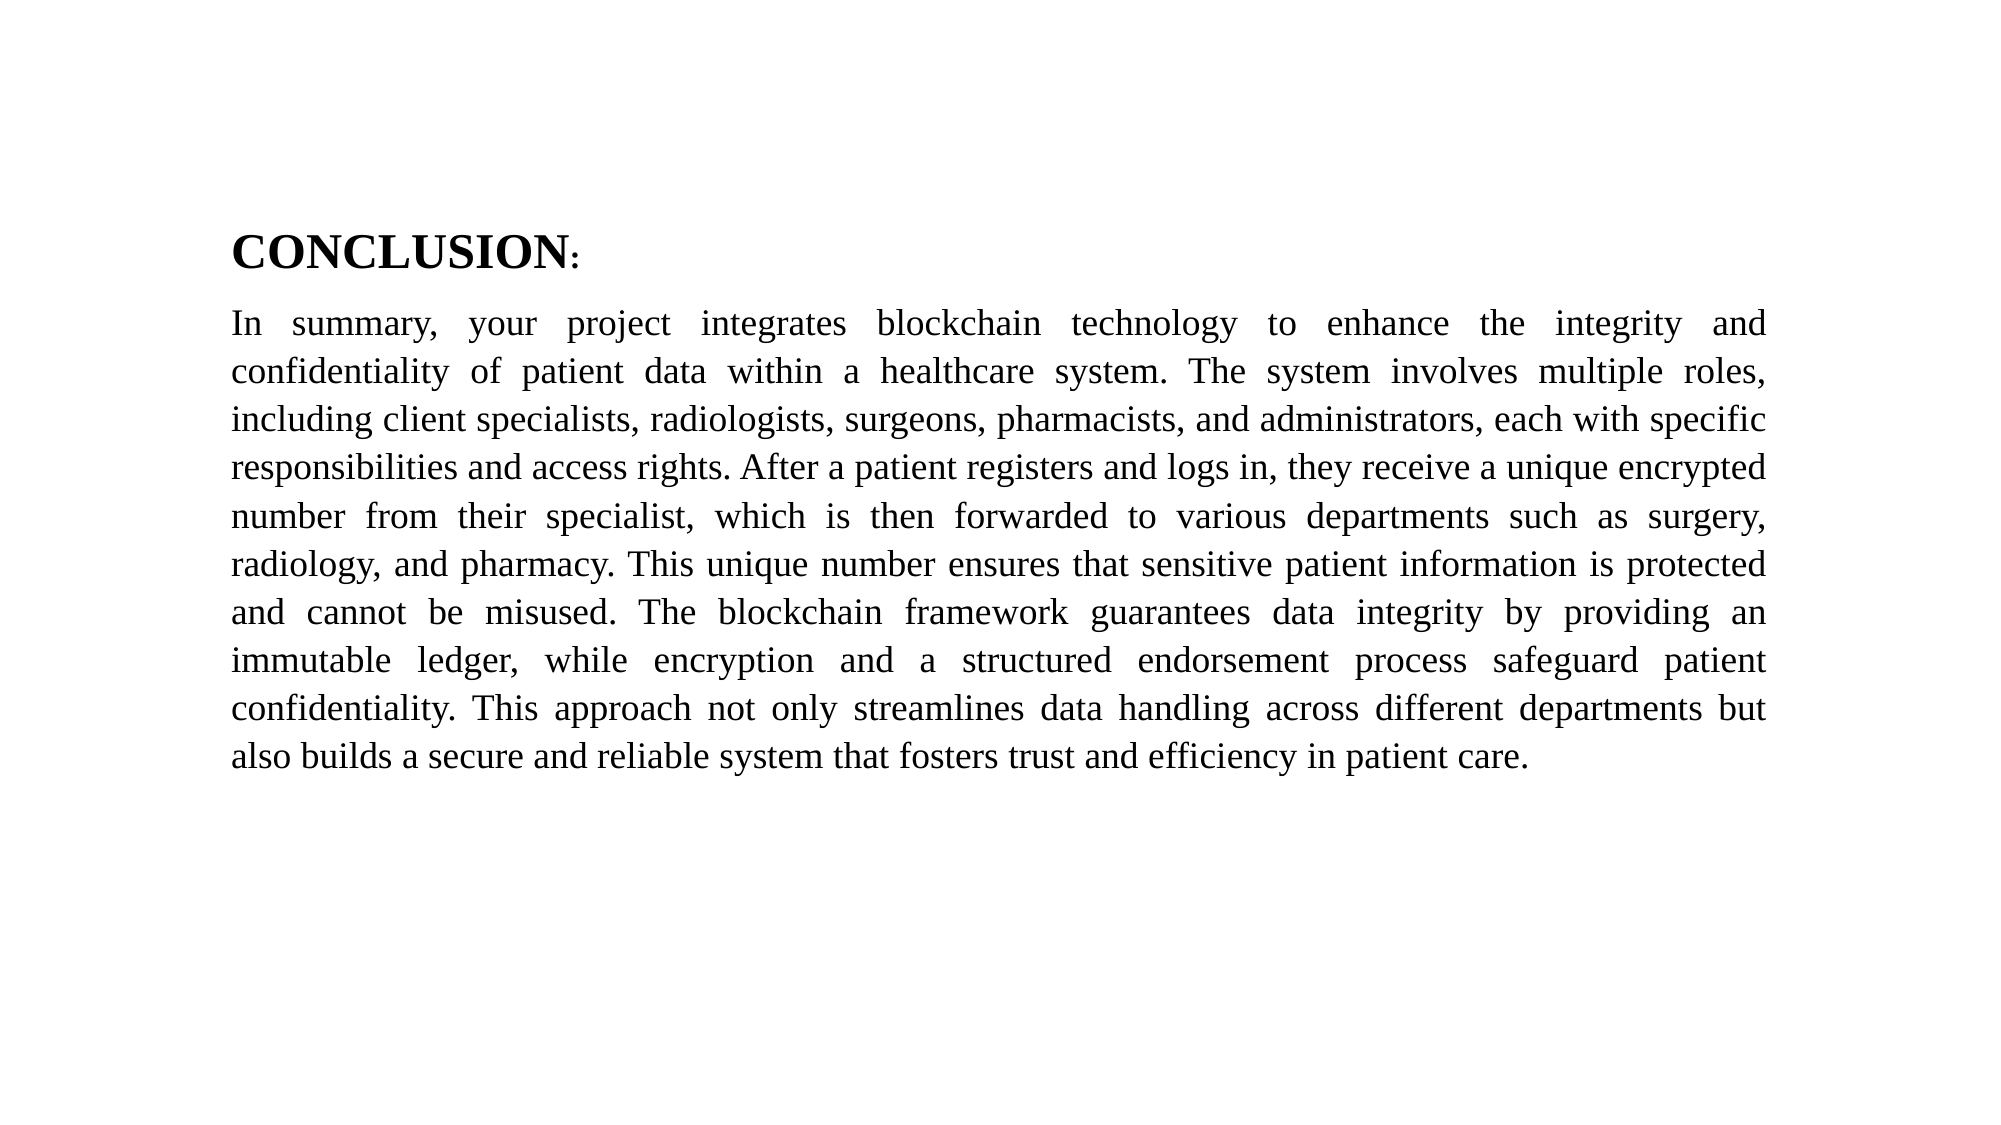

CONCLUSION:
In summary, your project integrates blockchain technology to enhance the integrity and confidentiality of patient data within a healthcare system. The system involves multiple roles, including client specialists, radiologists, surgeons, pharmacists, and administrators, each with specific responsibilities and access rights. After a patient registers and logs in, they receive a unique encrypted number from their specialist, which is then forwarded to various departments such as surgery, radiology, and pharmacy. This unique number ensures that sensitive patient information is protected and cannot be misused. The blockchain framework guarantees data integrity by providing an immutable ledger, while encryption and a structured endorsement process safeguard patient confidentiality. This approach not only streamlines data handling across different departments but also builds a secure and reliable system that fosters trust and efficiency in patient care.